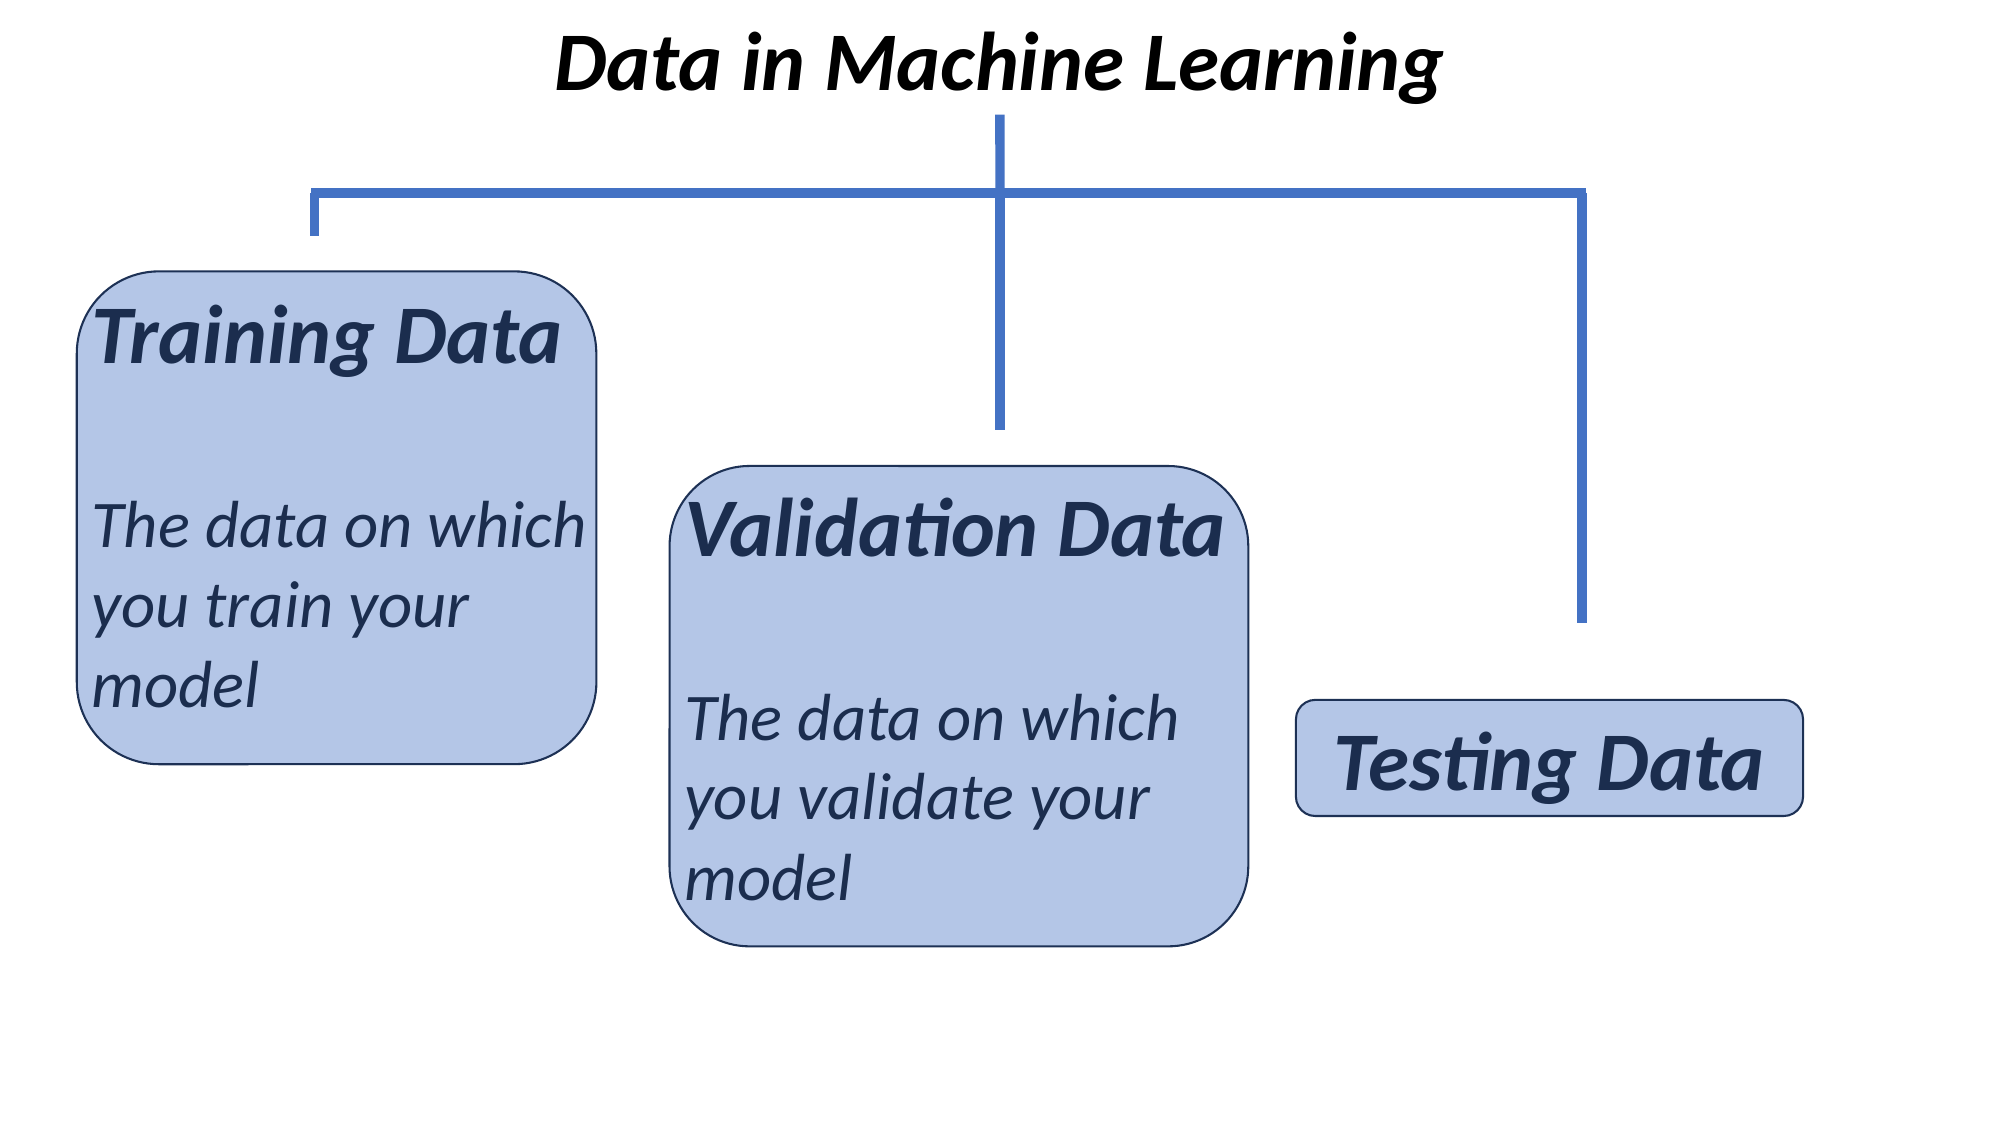

Data in Machine Learning

Training Data

The data on which you train your model

Validation Data

The data on which you validate your model

Testing Data